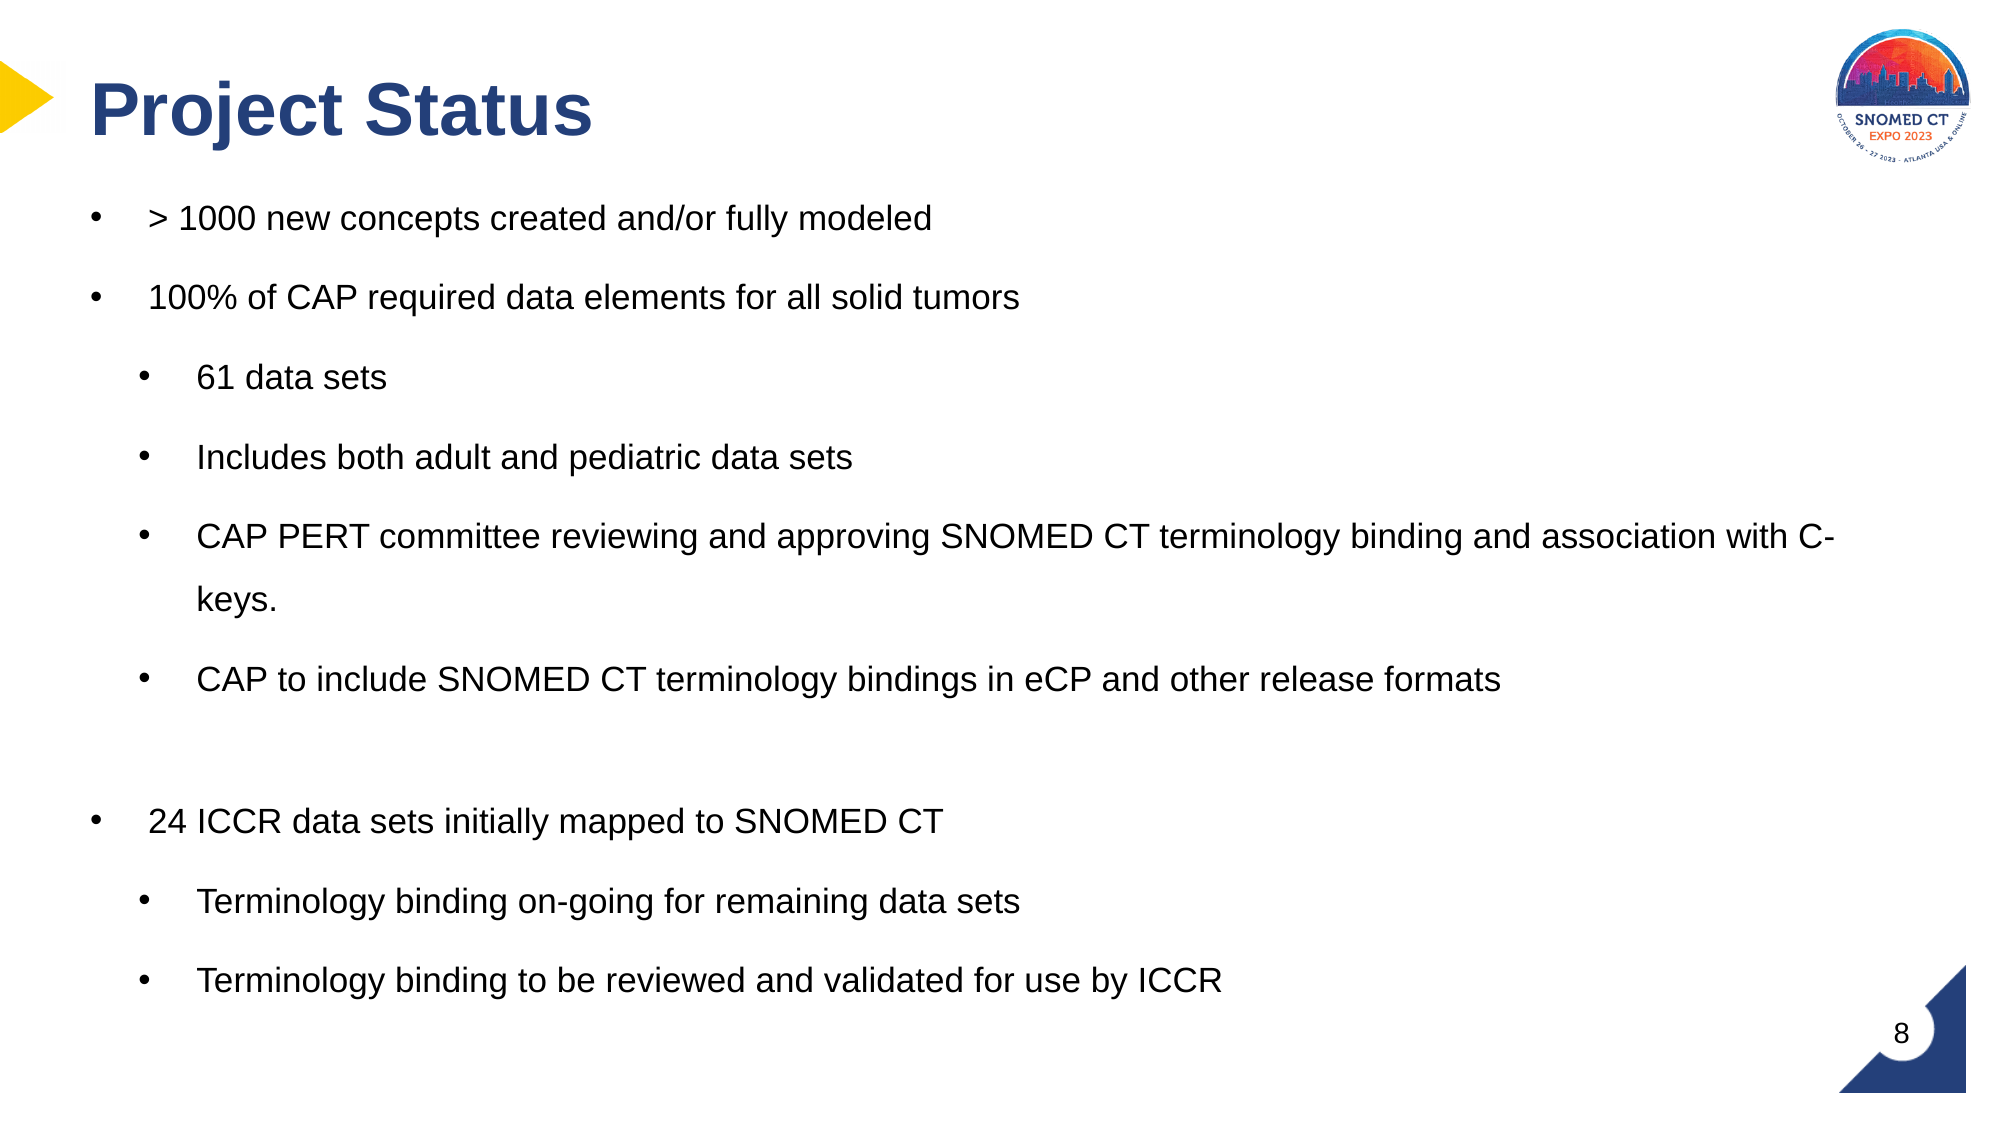

# Project Status
> 1000 new concepts created and/or fully modeled
100% of CAP required data elements for all solid tumors
61 data sets
Includes both adult and pediatric data sets
CAP PERT committee reviewing and approving SNOMED CT terminology binding and association with C-keys.
CAP to include SNOMED CT terminology bindings in eCP and other release formats
24 ICCR data sets initially mapped to SNOMED CT
Terminology binding on-going for remaining data sets
Terminology binding to be reviewed and validated for use by ICCR